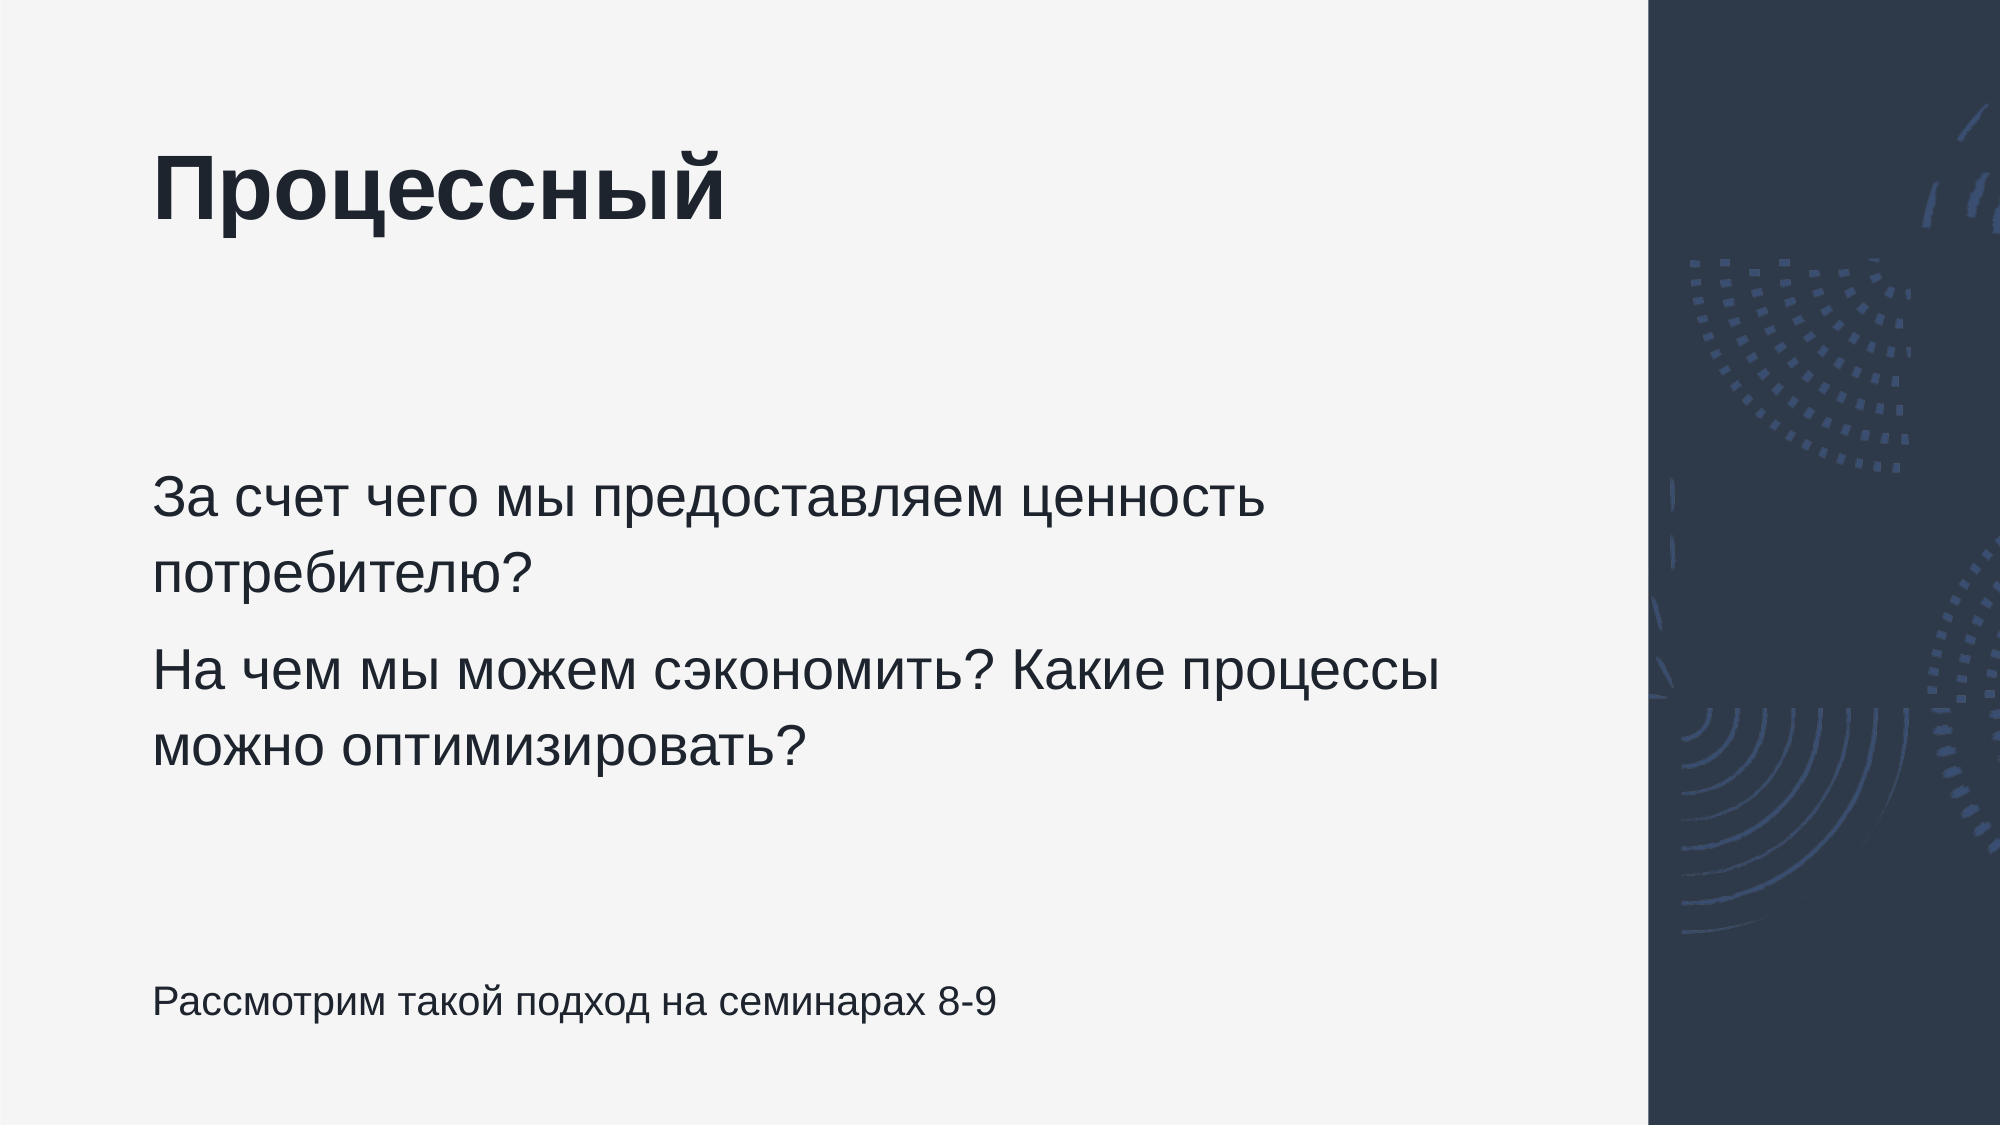

# Процессный

За счет чего мы предоставляем ценность потребителю?
На чем мы можем сэкономить? Какие процессы можно оптимизировать?

Рассмотрим такой подход на семинарах 8-9

21